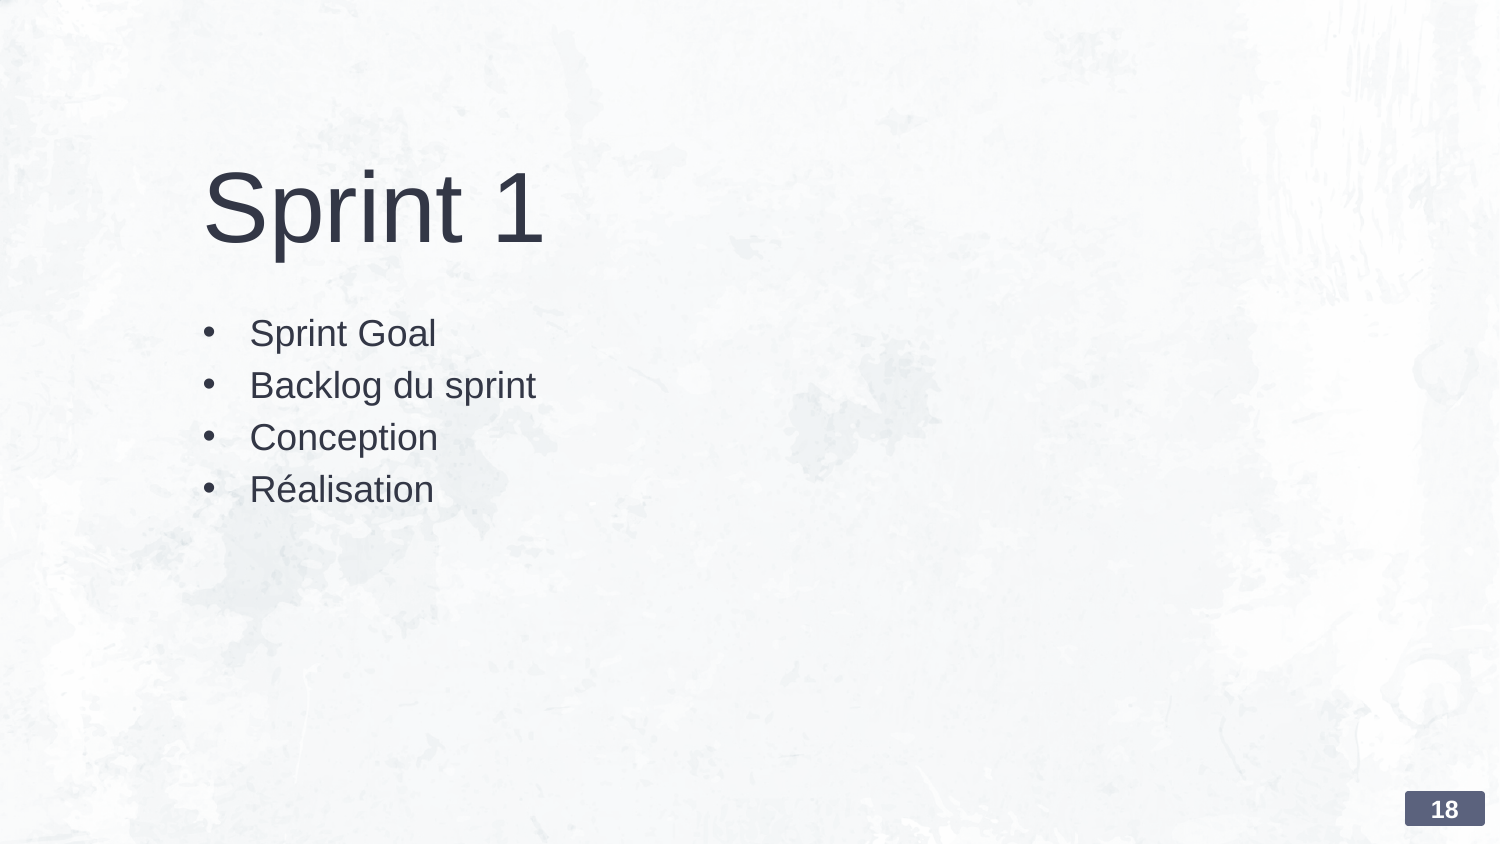

# Sprint 1
Sprint Goal
Backlog du sprint
Conception
Réalisation
18